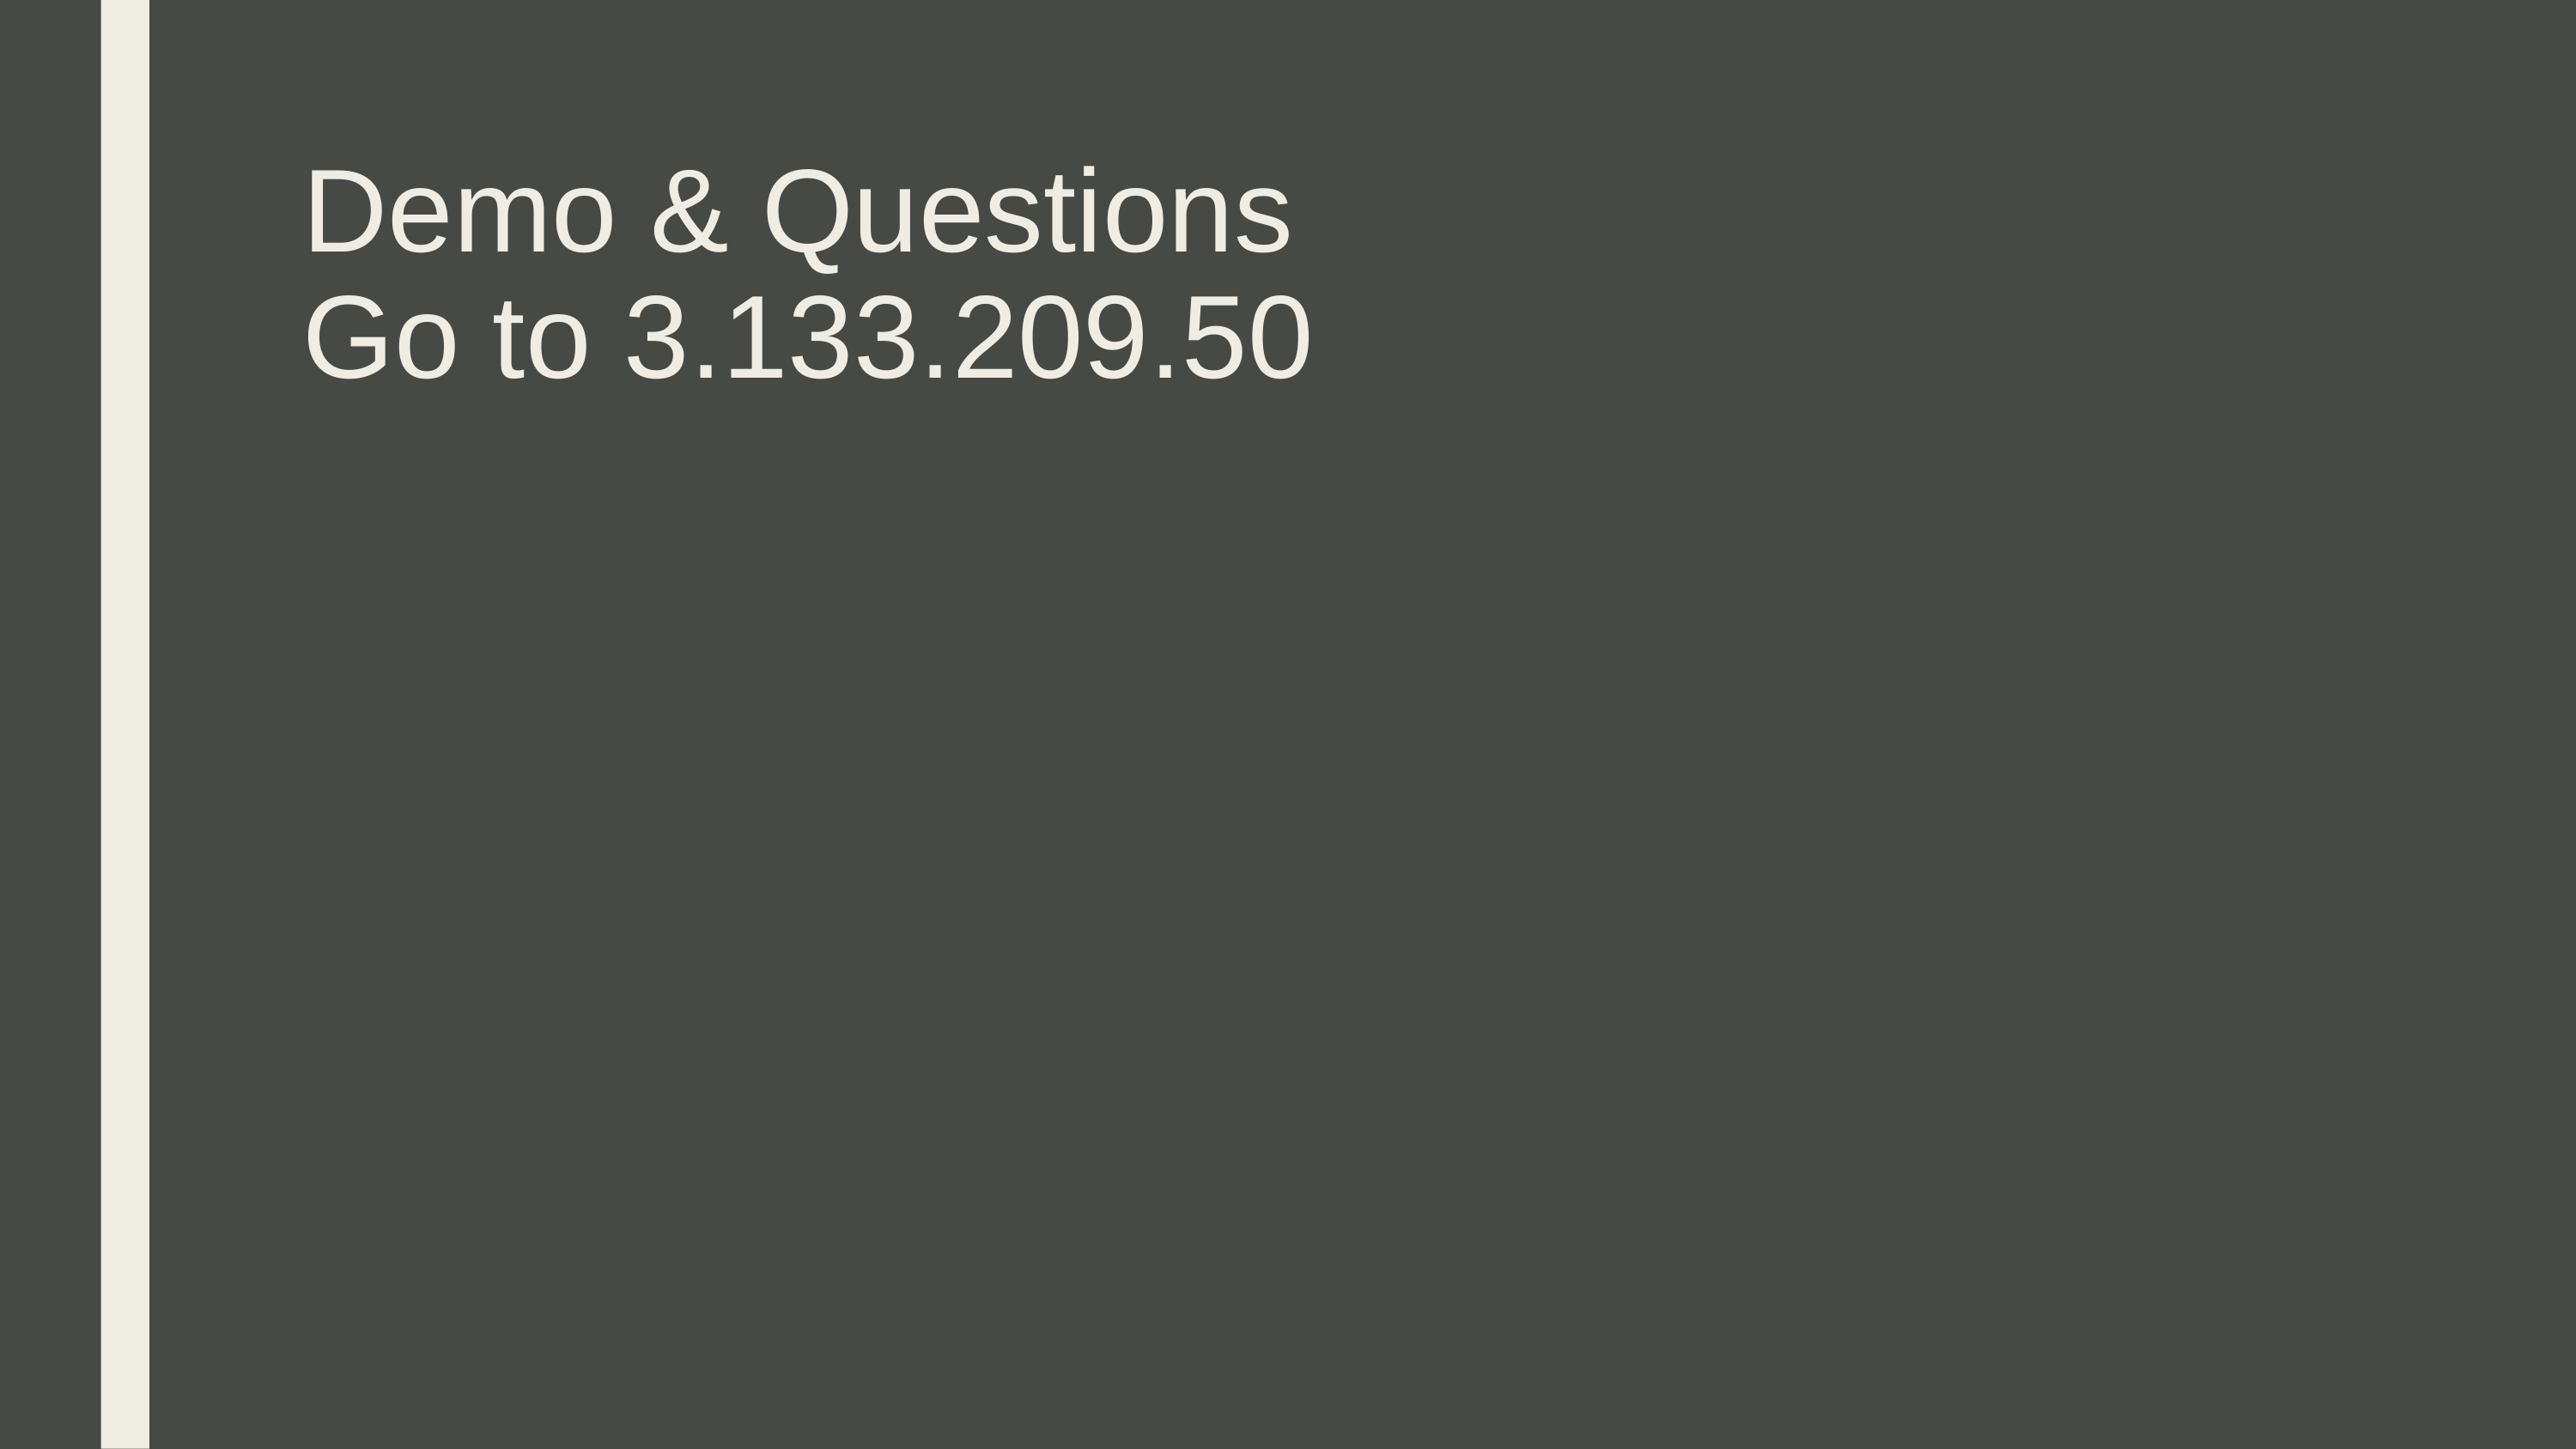

# Demo & Questions Go to 3.133.209.50